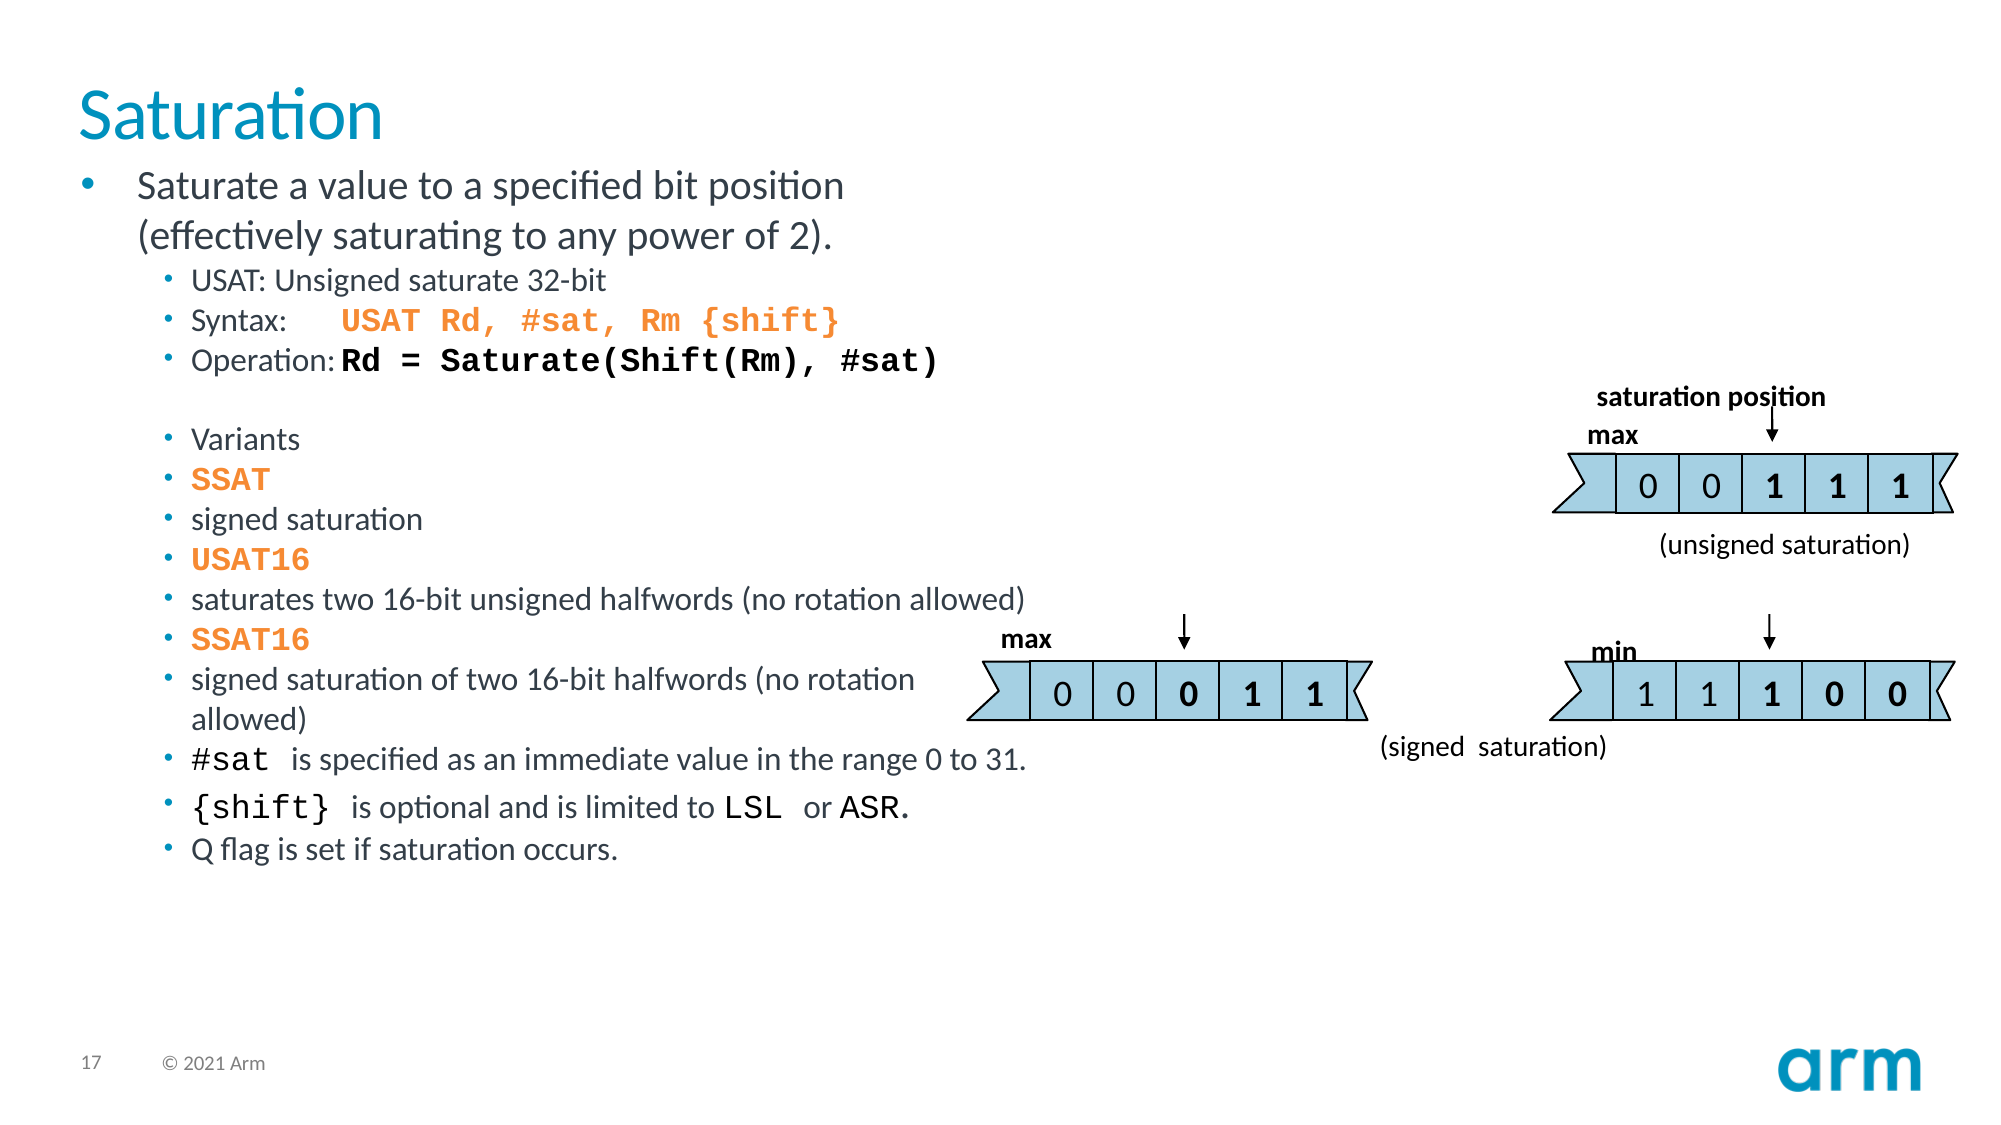

# Saturation
Saturate a value to a specified bit position (effectively saturating to any power of 2).
USAT: Unsigned saturate 32-bit
Syntax:	USAT Rd, #sat, Rm {shift}
Operation:	Rd = Saturate(Shift(Rm), #sat)
Variants
SSAT
signed saturation
USAT16
saturates two 16-bit unsigned halfwords (no rotation allowed)
SSAT16
signed saturation of two 16-bit halfwords (no rotation allowed)
#sat is specified as an immediate value in the range 0 to 31.
{shift} is optional and is limited to LSL or ASR.
Q flag is set if saturation occurs.
saturation position

0
0
1
1
1

max
(unsigned saturation)
max

min
1
1
1
0
0

0
0
0
1
1

(signed  saturation)